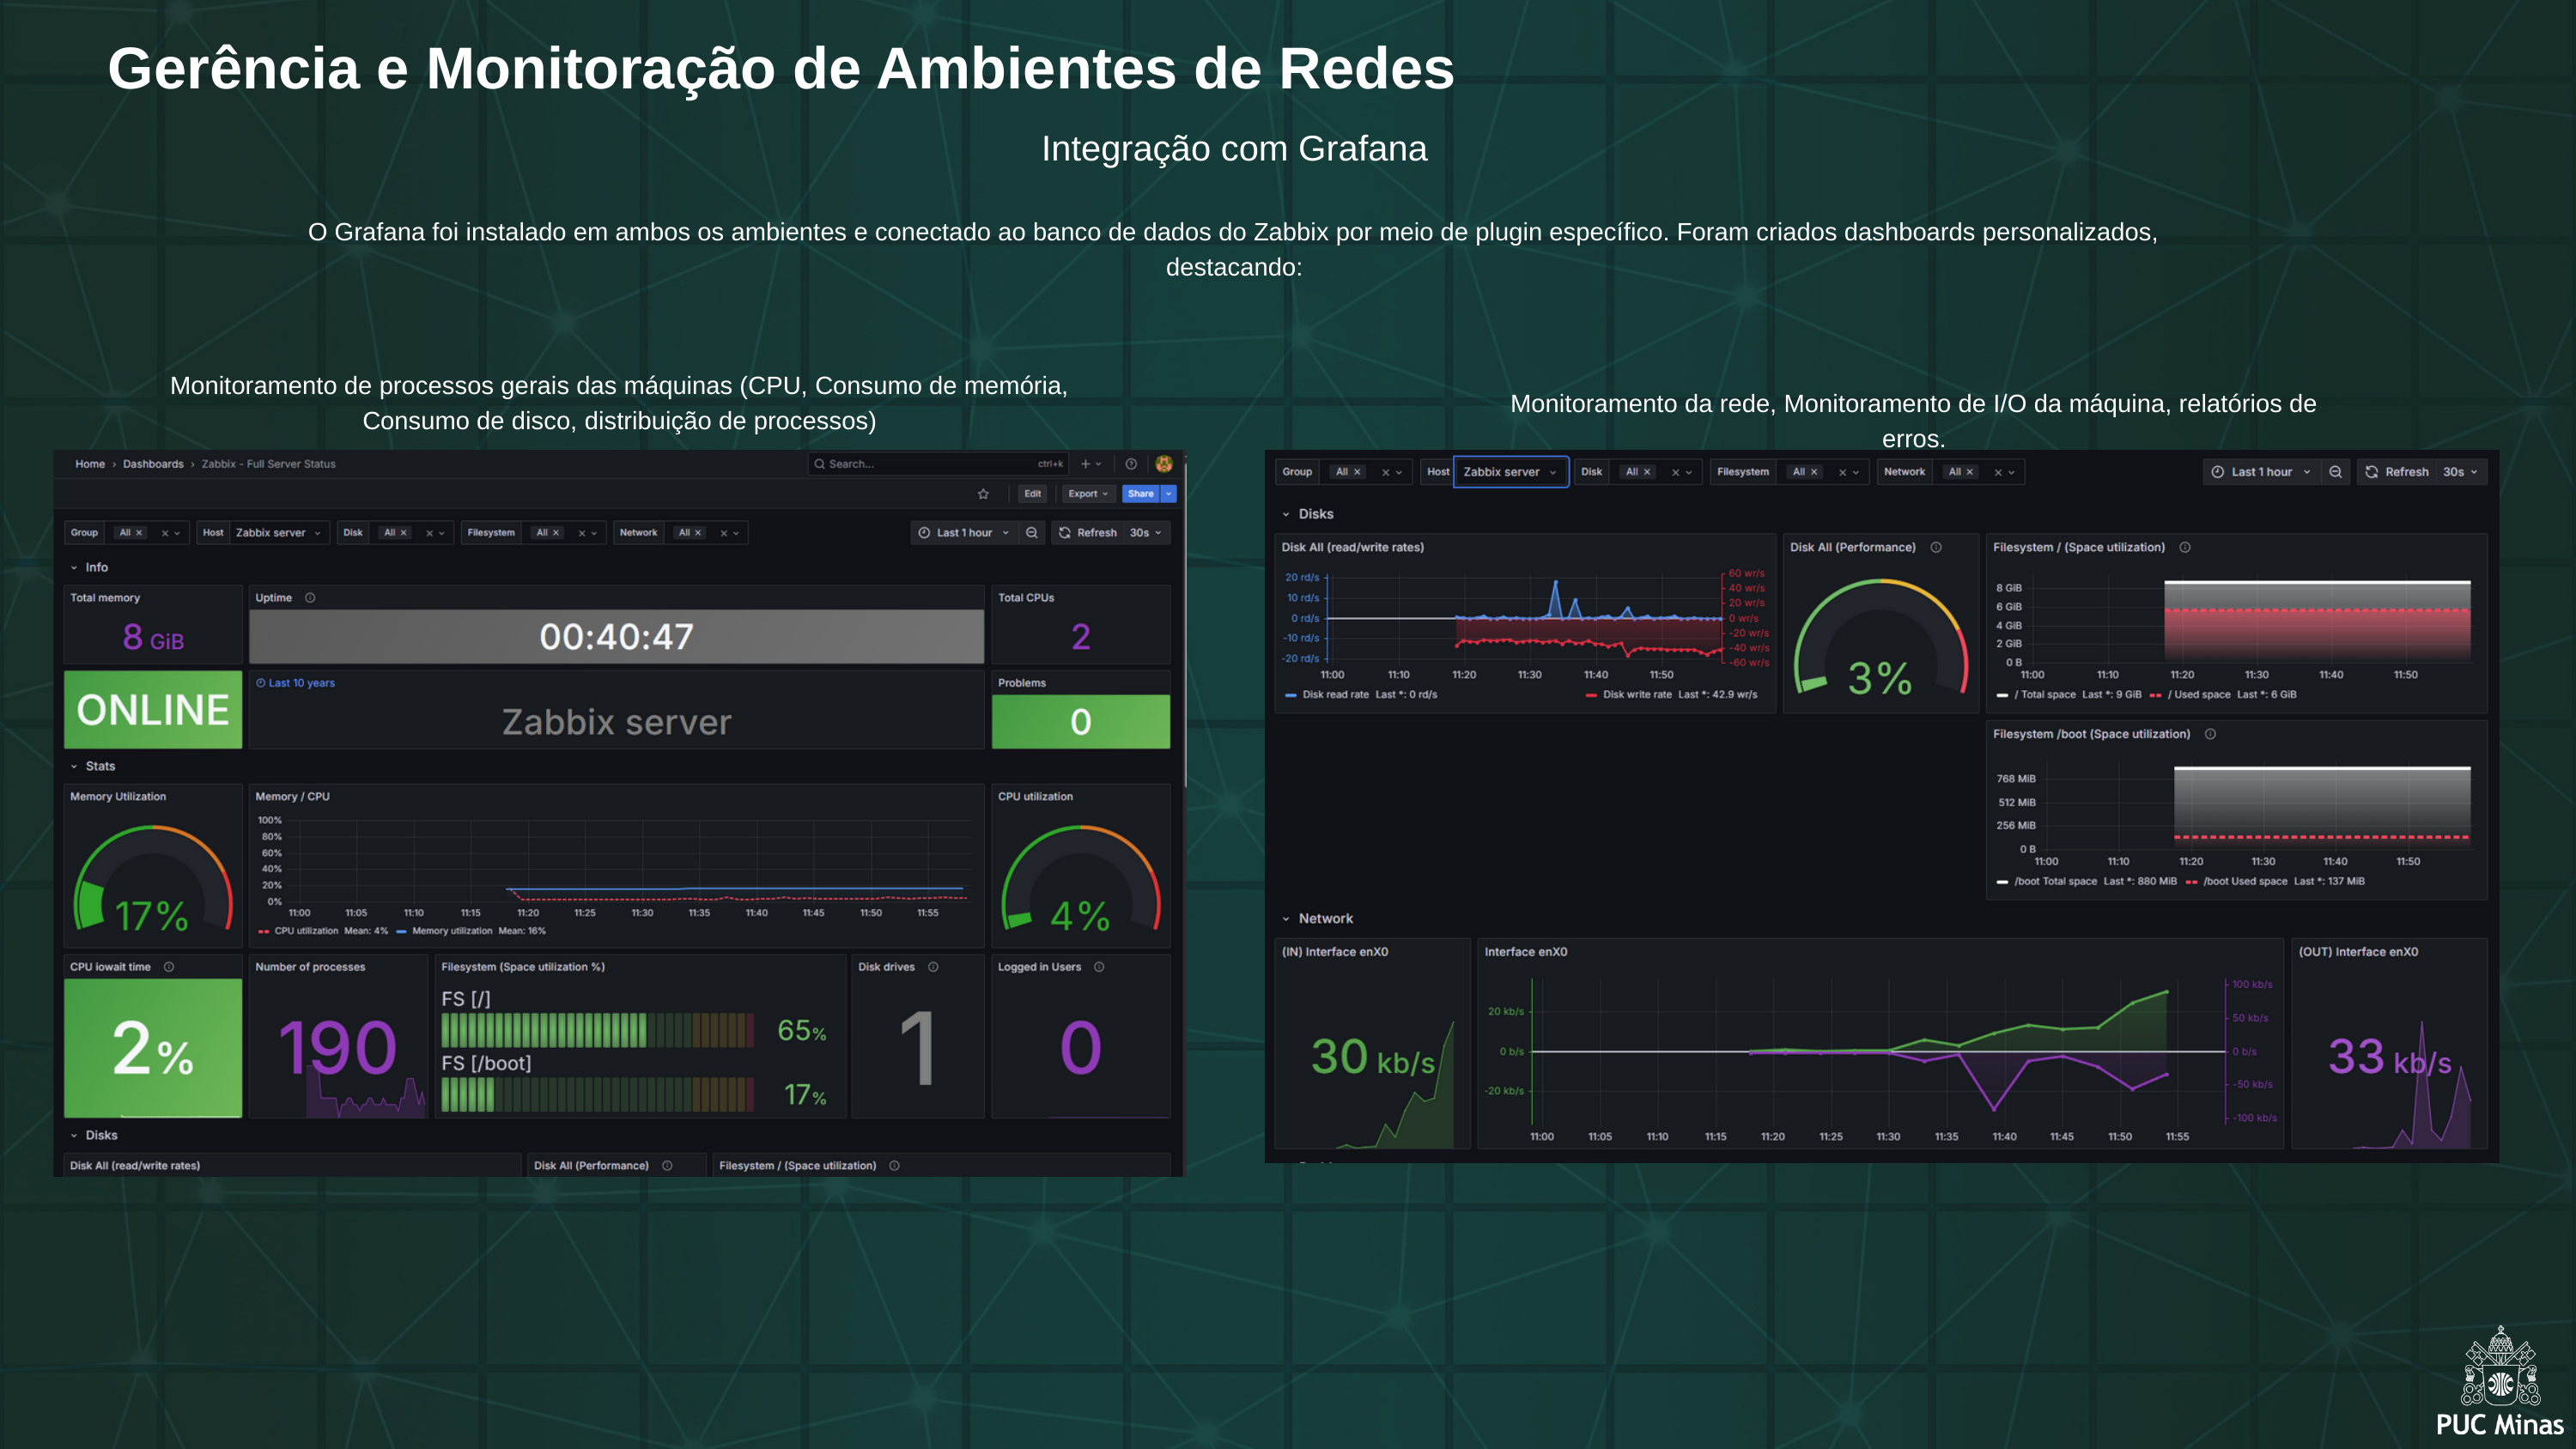

Gerência e Monitoração de Ambientes de Redes
Integração com Grafana
O Grafana foi instalado em ambos os ambientes e conectado ao banco de dados do Zabbix por meio de plugin específico. Foram criados dashboards personalizados, destacando:
Monitoramento de processos gerais das máquinas (CPU, Consumo de memória, Consumo de disco, distribuição de processos)
Monitoramento da rede, Monitoramento de I/O da máquina, relatórios de erros.